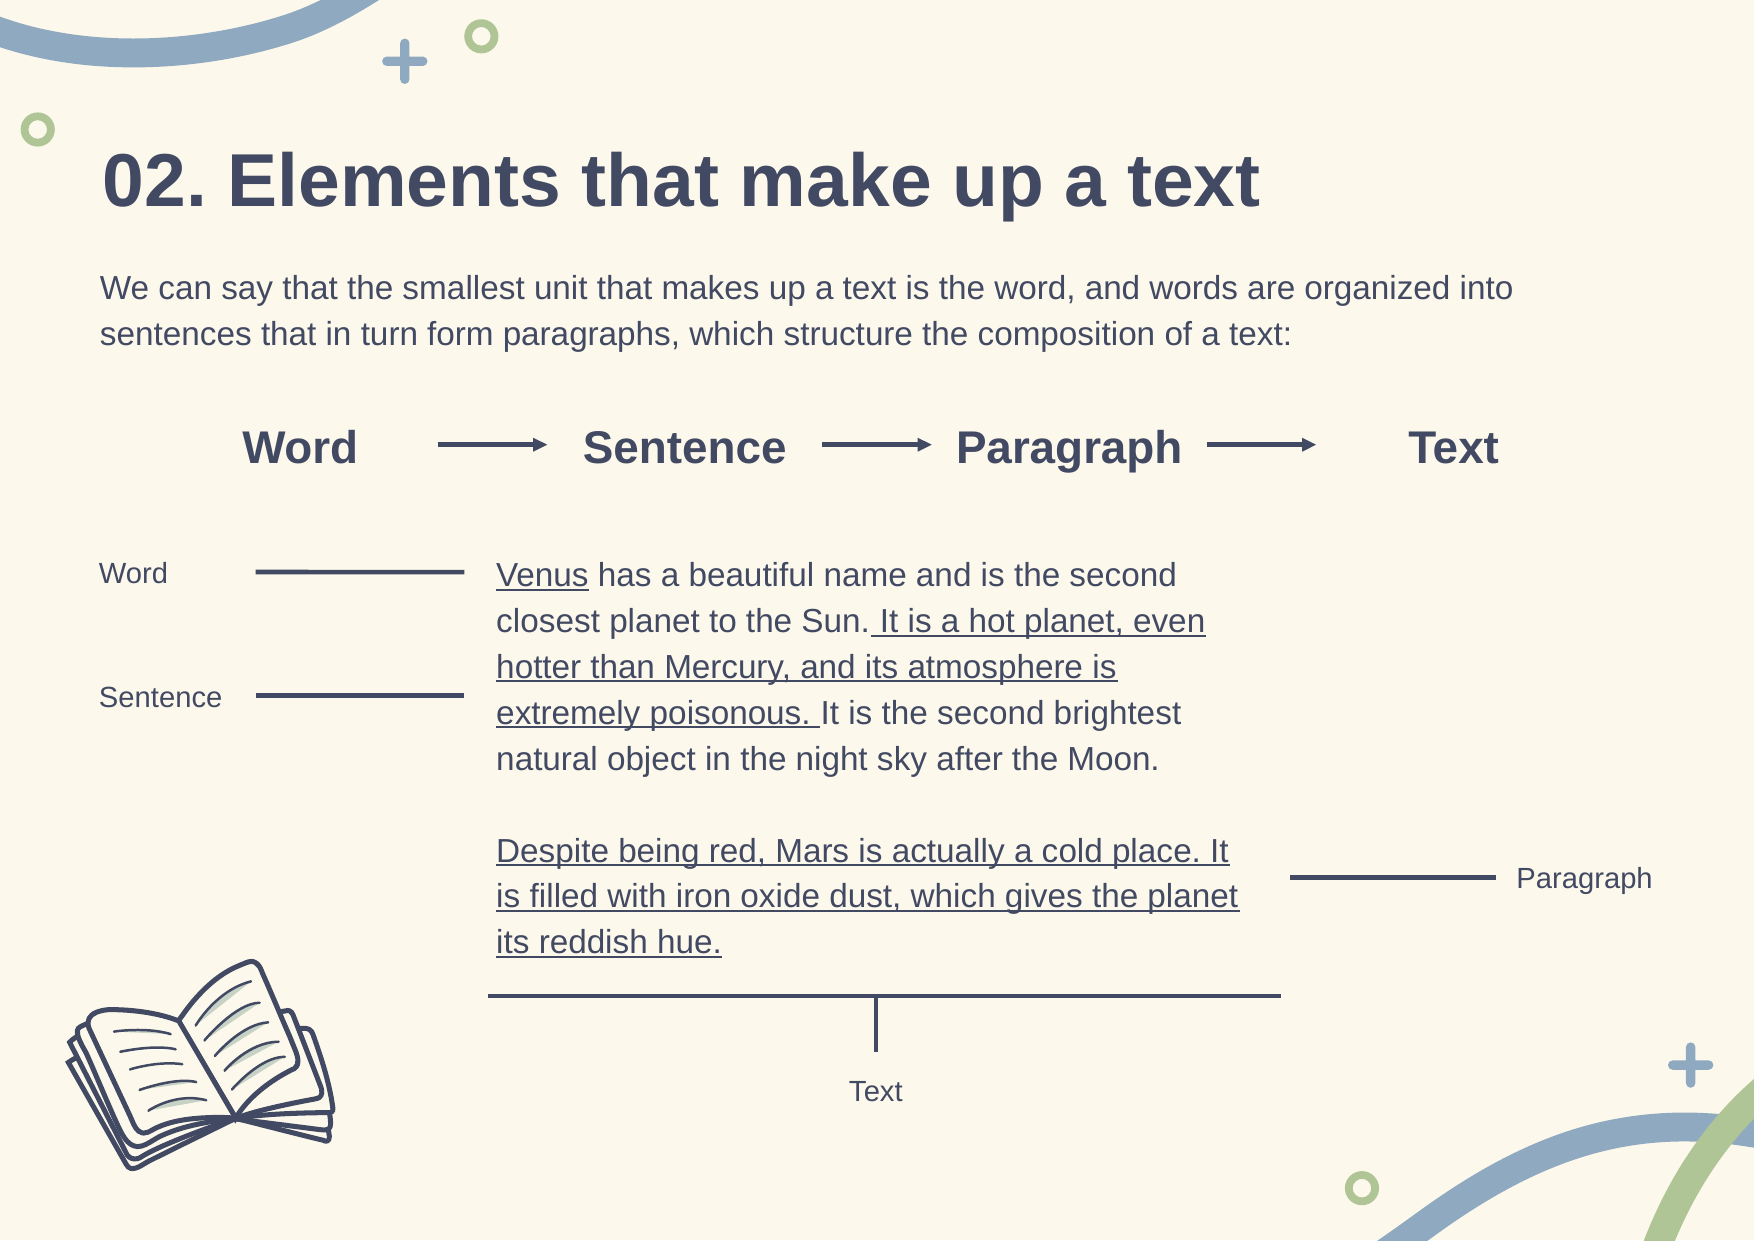

# 02. Elements that make up a text
We can say that the smallest unit that makes up a text is the word, and words are organized into sentences that in turn form paragraphs, which structure the composition of a text:
Word
Sentence
Paragraph
Text
Venus has a beautiful name and is the second closest planet to the Sun. It is a hot planet, even hotter than Mercury, and its atmosphere is extremely poisonous. It is the second brightest natural object in the night sky after the Moon.

Despite being red, Mars is actually a cold place. It is filled with iron oxide dust, which gives the planet its reddish hue.

Word
Sentence
Paragraph

Text